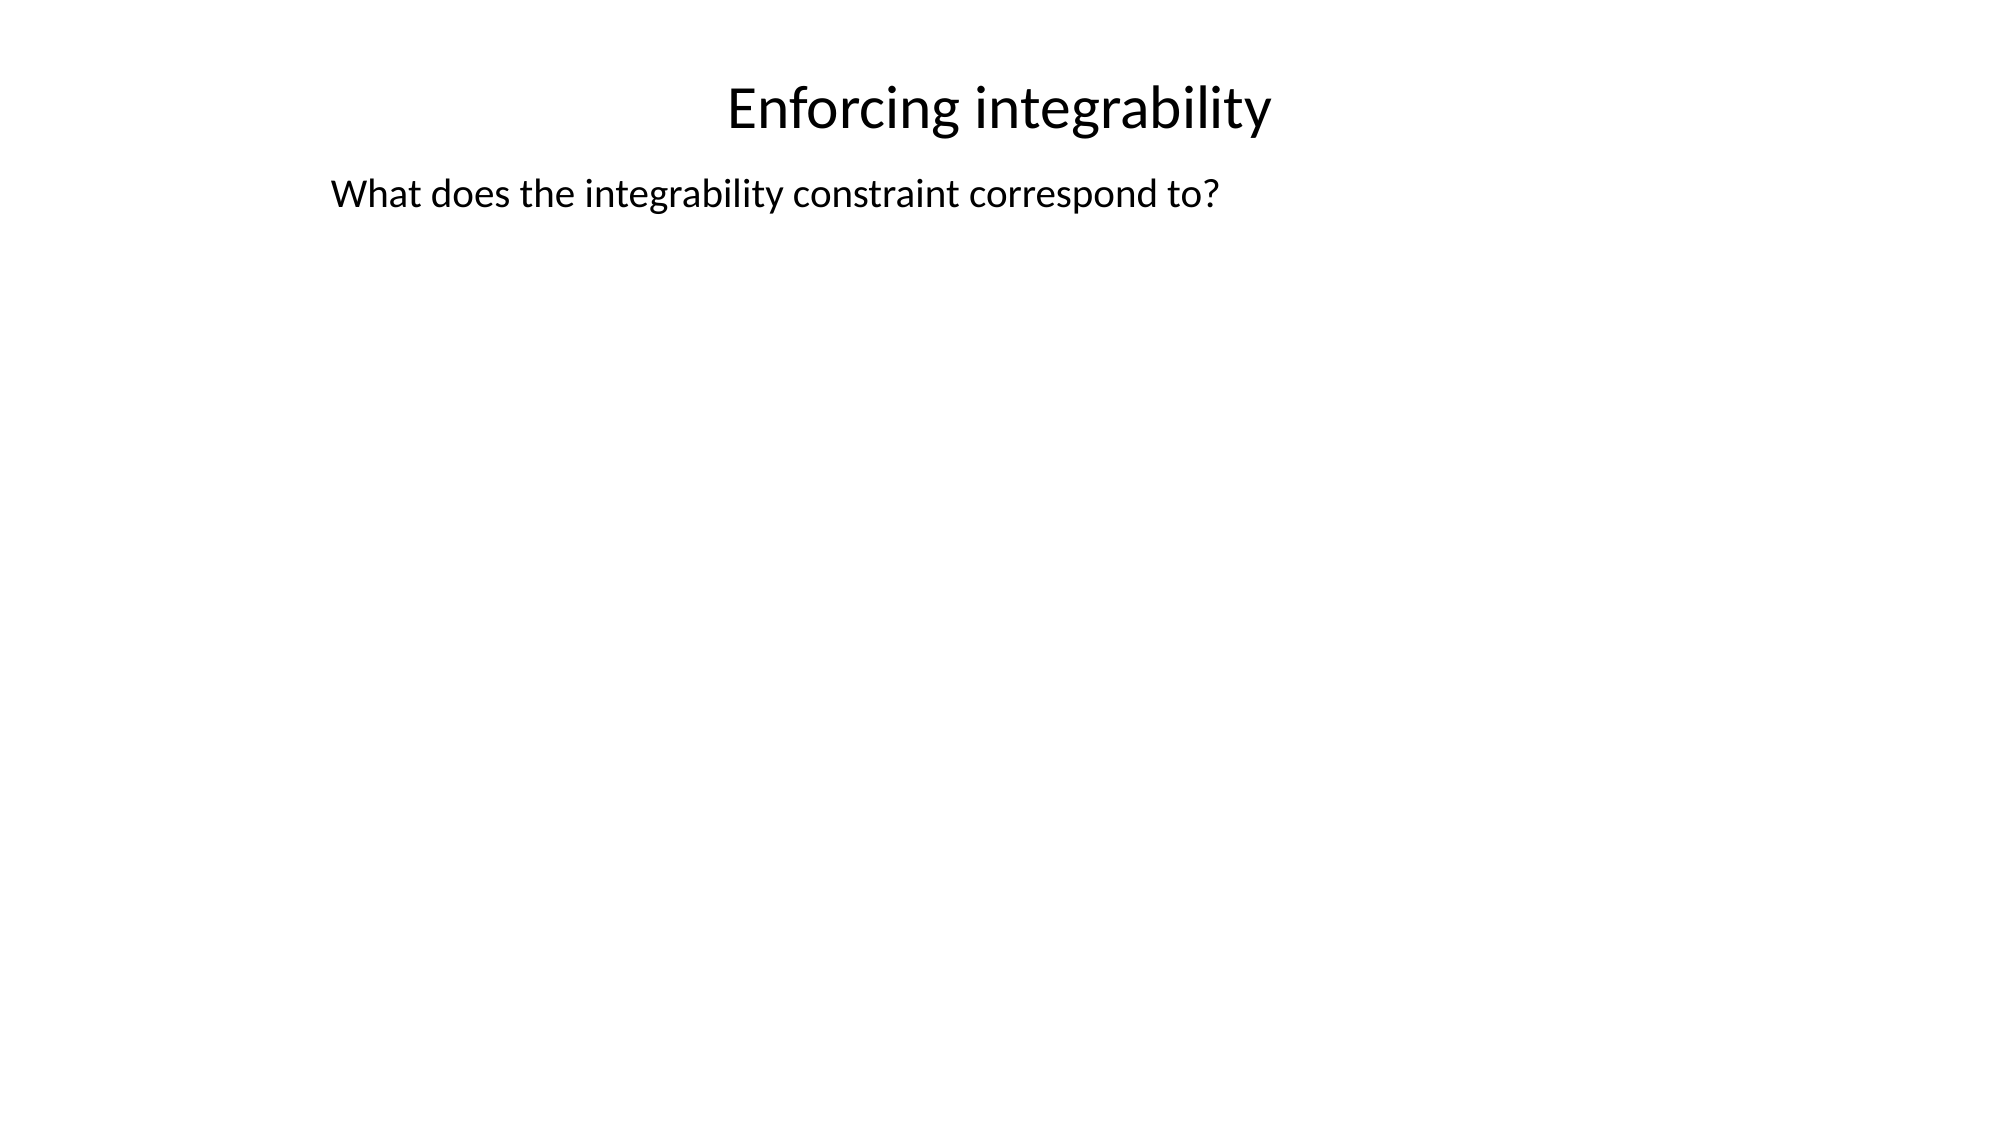

Enforcing integrability
What does the integrability constraint correspond to?